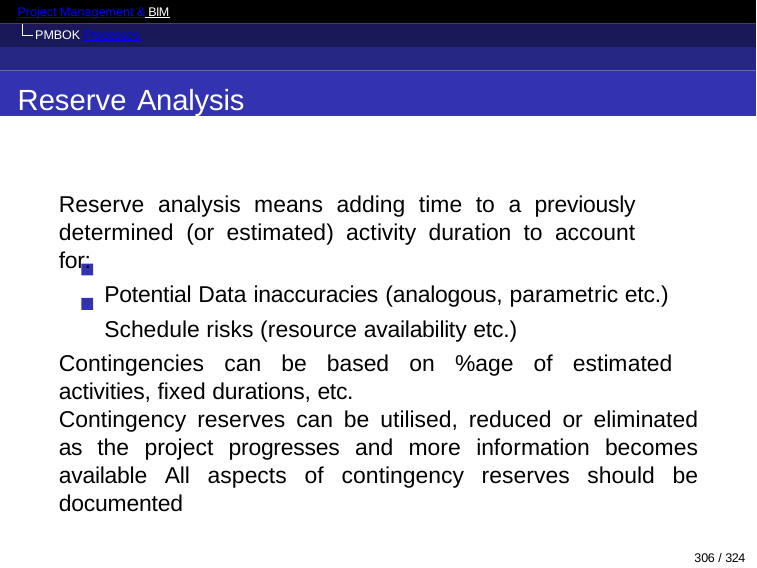

Project Management & BIM PMBOK Processes

Reserve Analysis
Reserve analysis means adding time to a previously determined (or estimated) activity duration to account for:
Potential Data inaccuracies (analogous, parametric etc.) Schedule risks (resource availability etc.)
Contingencies can be based on %age of estimated activities, fixed durations, etc.
Contingency reserves can be utilised, reduced or eliminated as the project progresses and more information becomes available All aspects of contingency reserves should be documented

306 / 324